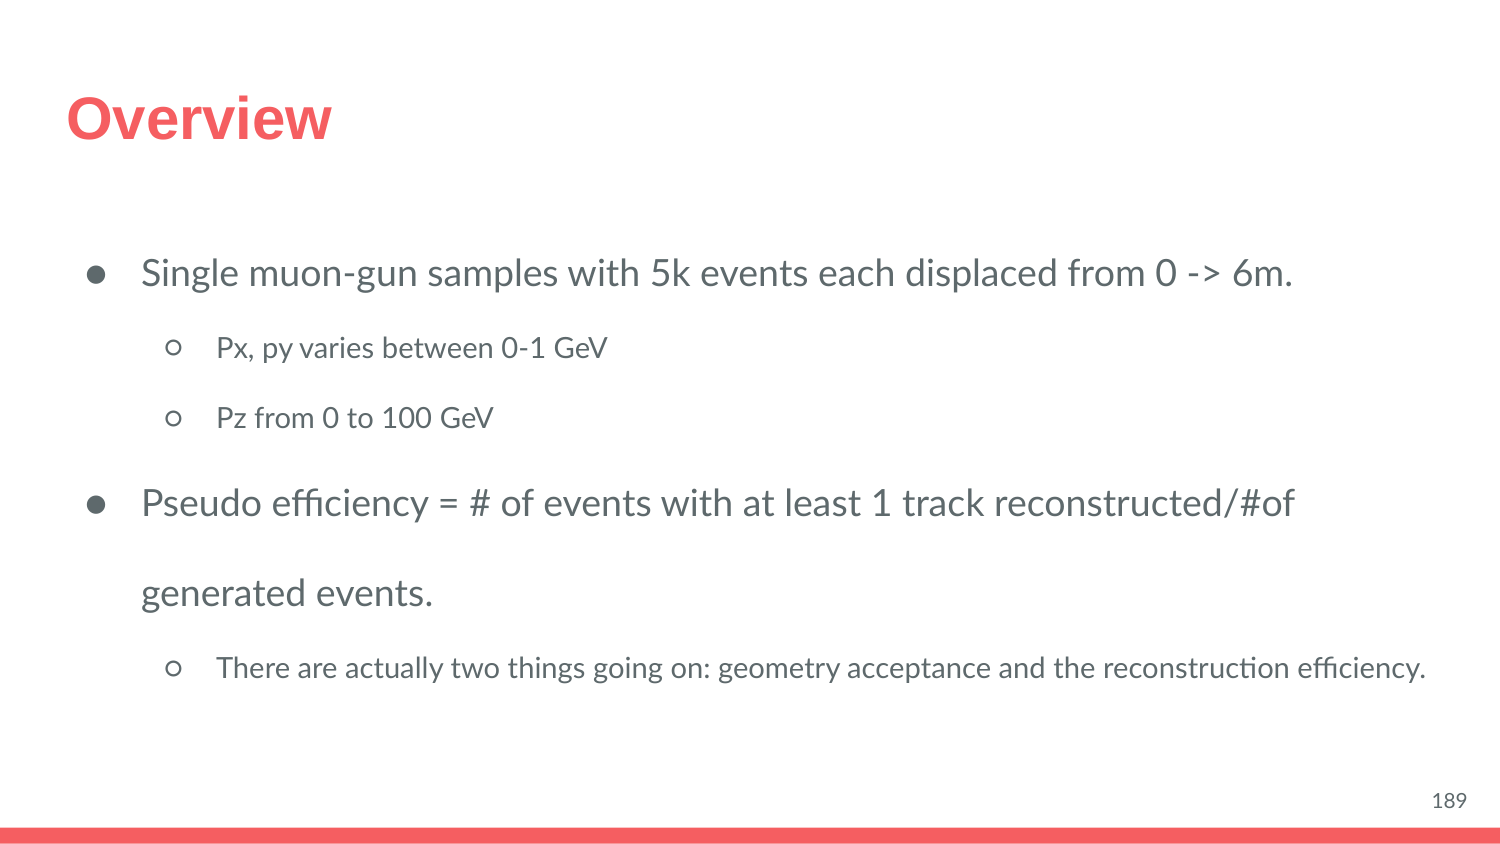

# Overview
Single muon-gun samples with 5k events each displaced from 0 -> 6m.
Px, py varies between 0-1 GeV
Pz from 0 to 100 GeV
Pseudo efficiency = # of events with at least 1 track reconstructed/#of generated events.
There are actually two things going on: geometry acceptance and the reconstruction efficiency.
189